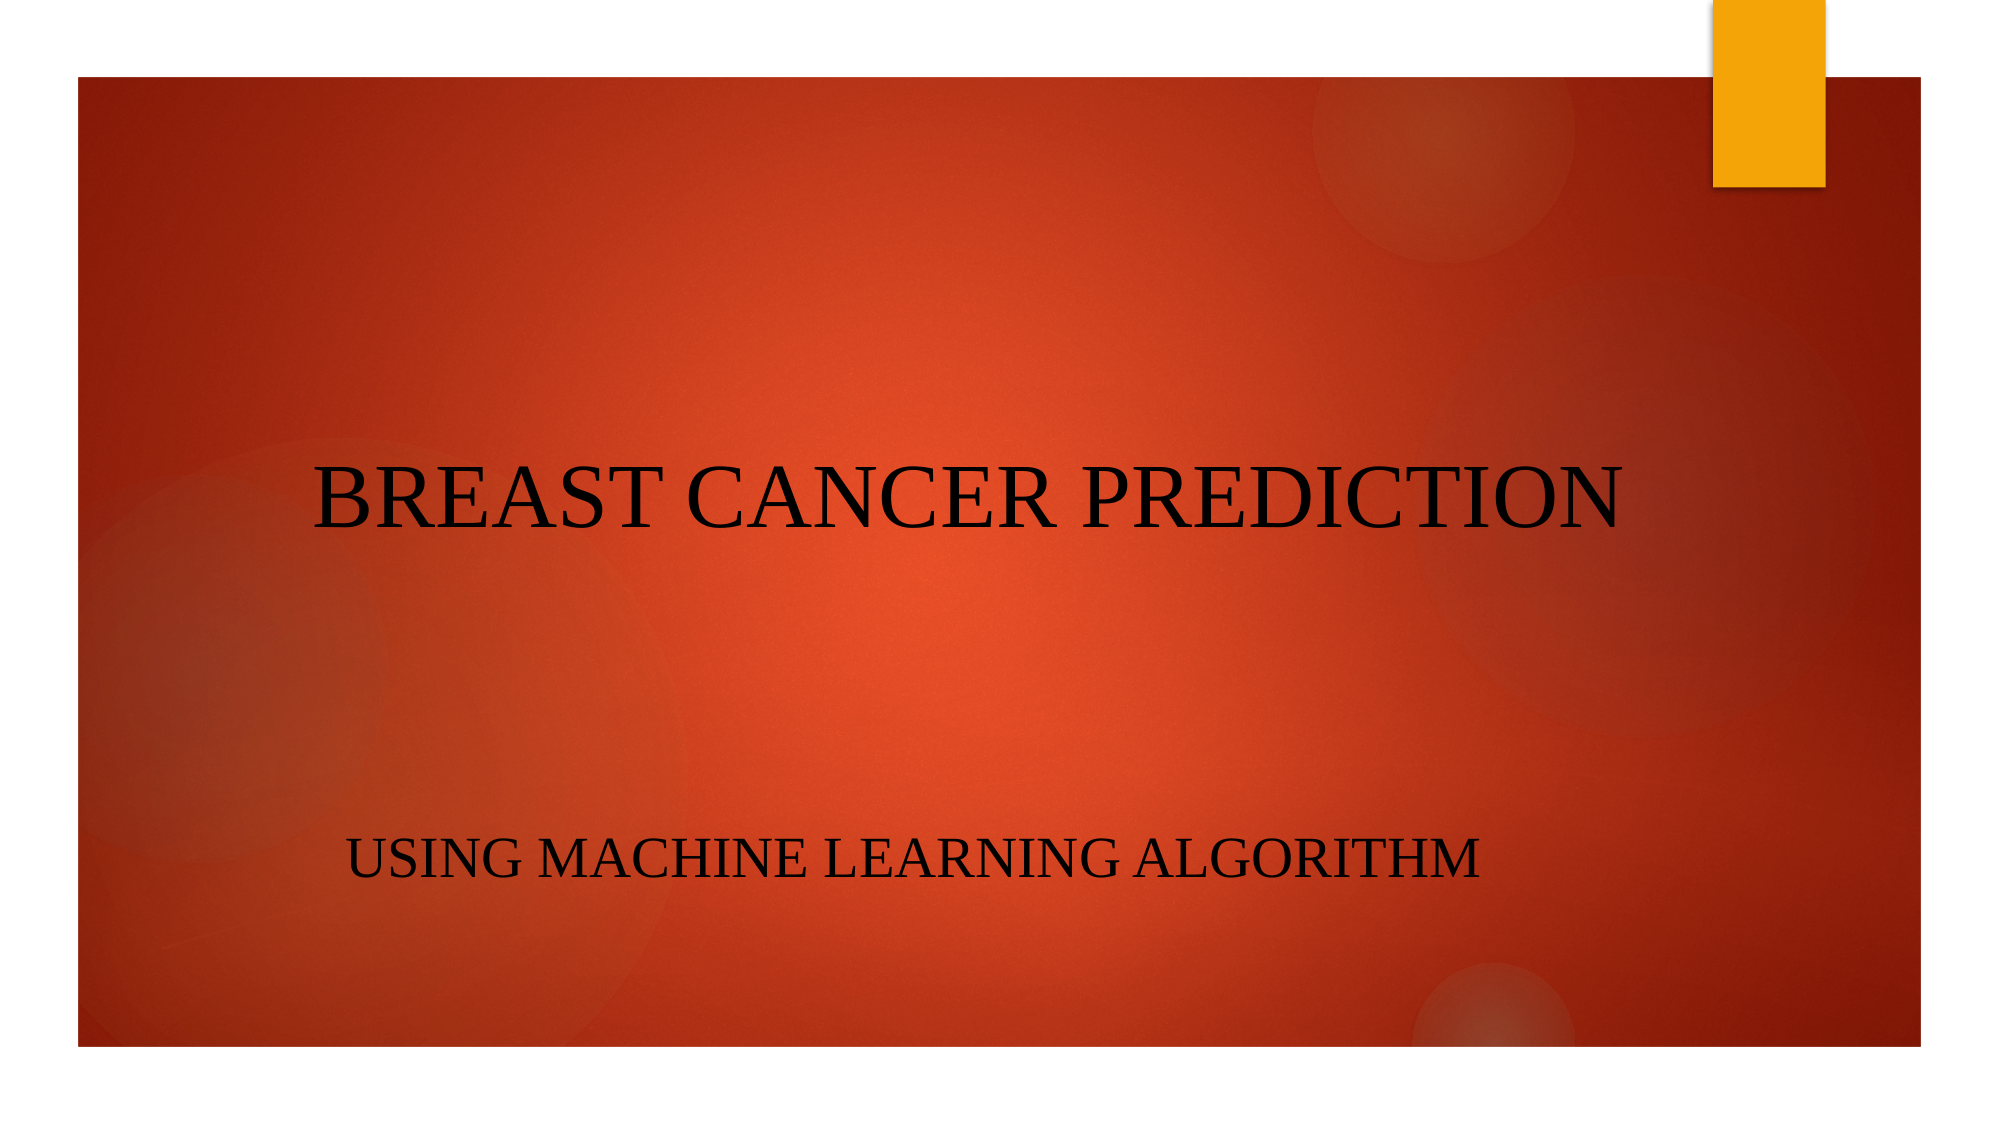

# BREAST CANCER PREDICTION
Using MACHINE LEARNING ALGORITHM